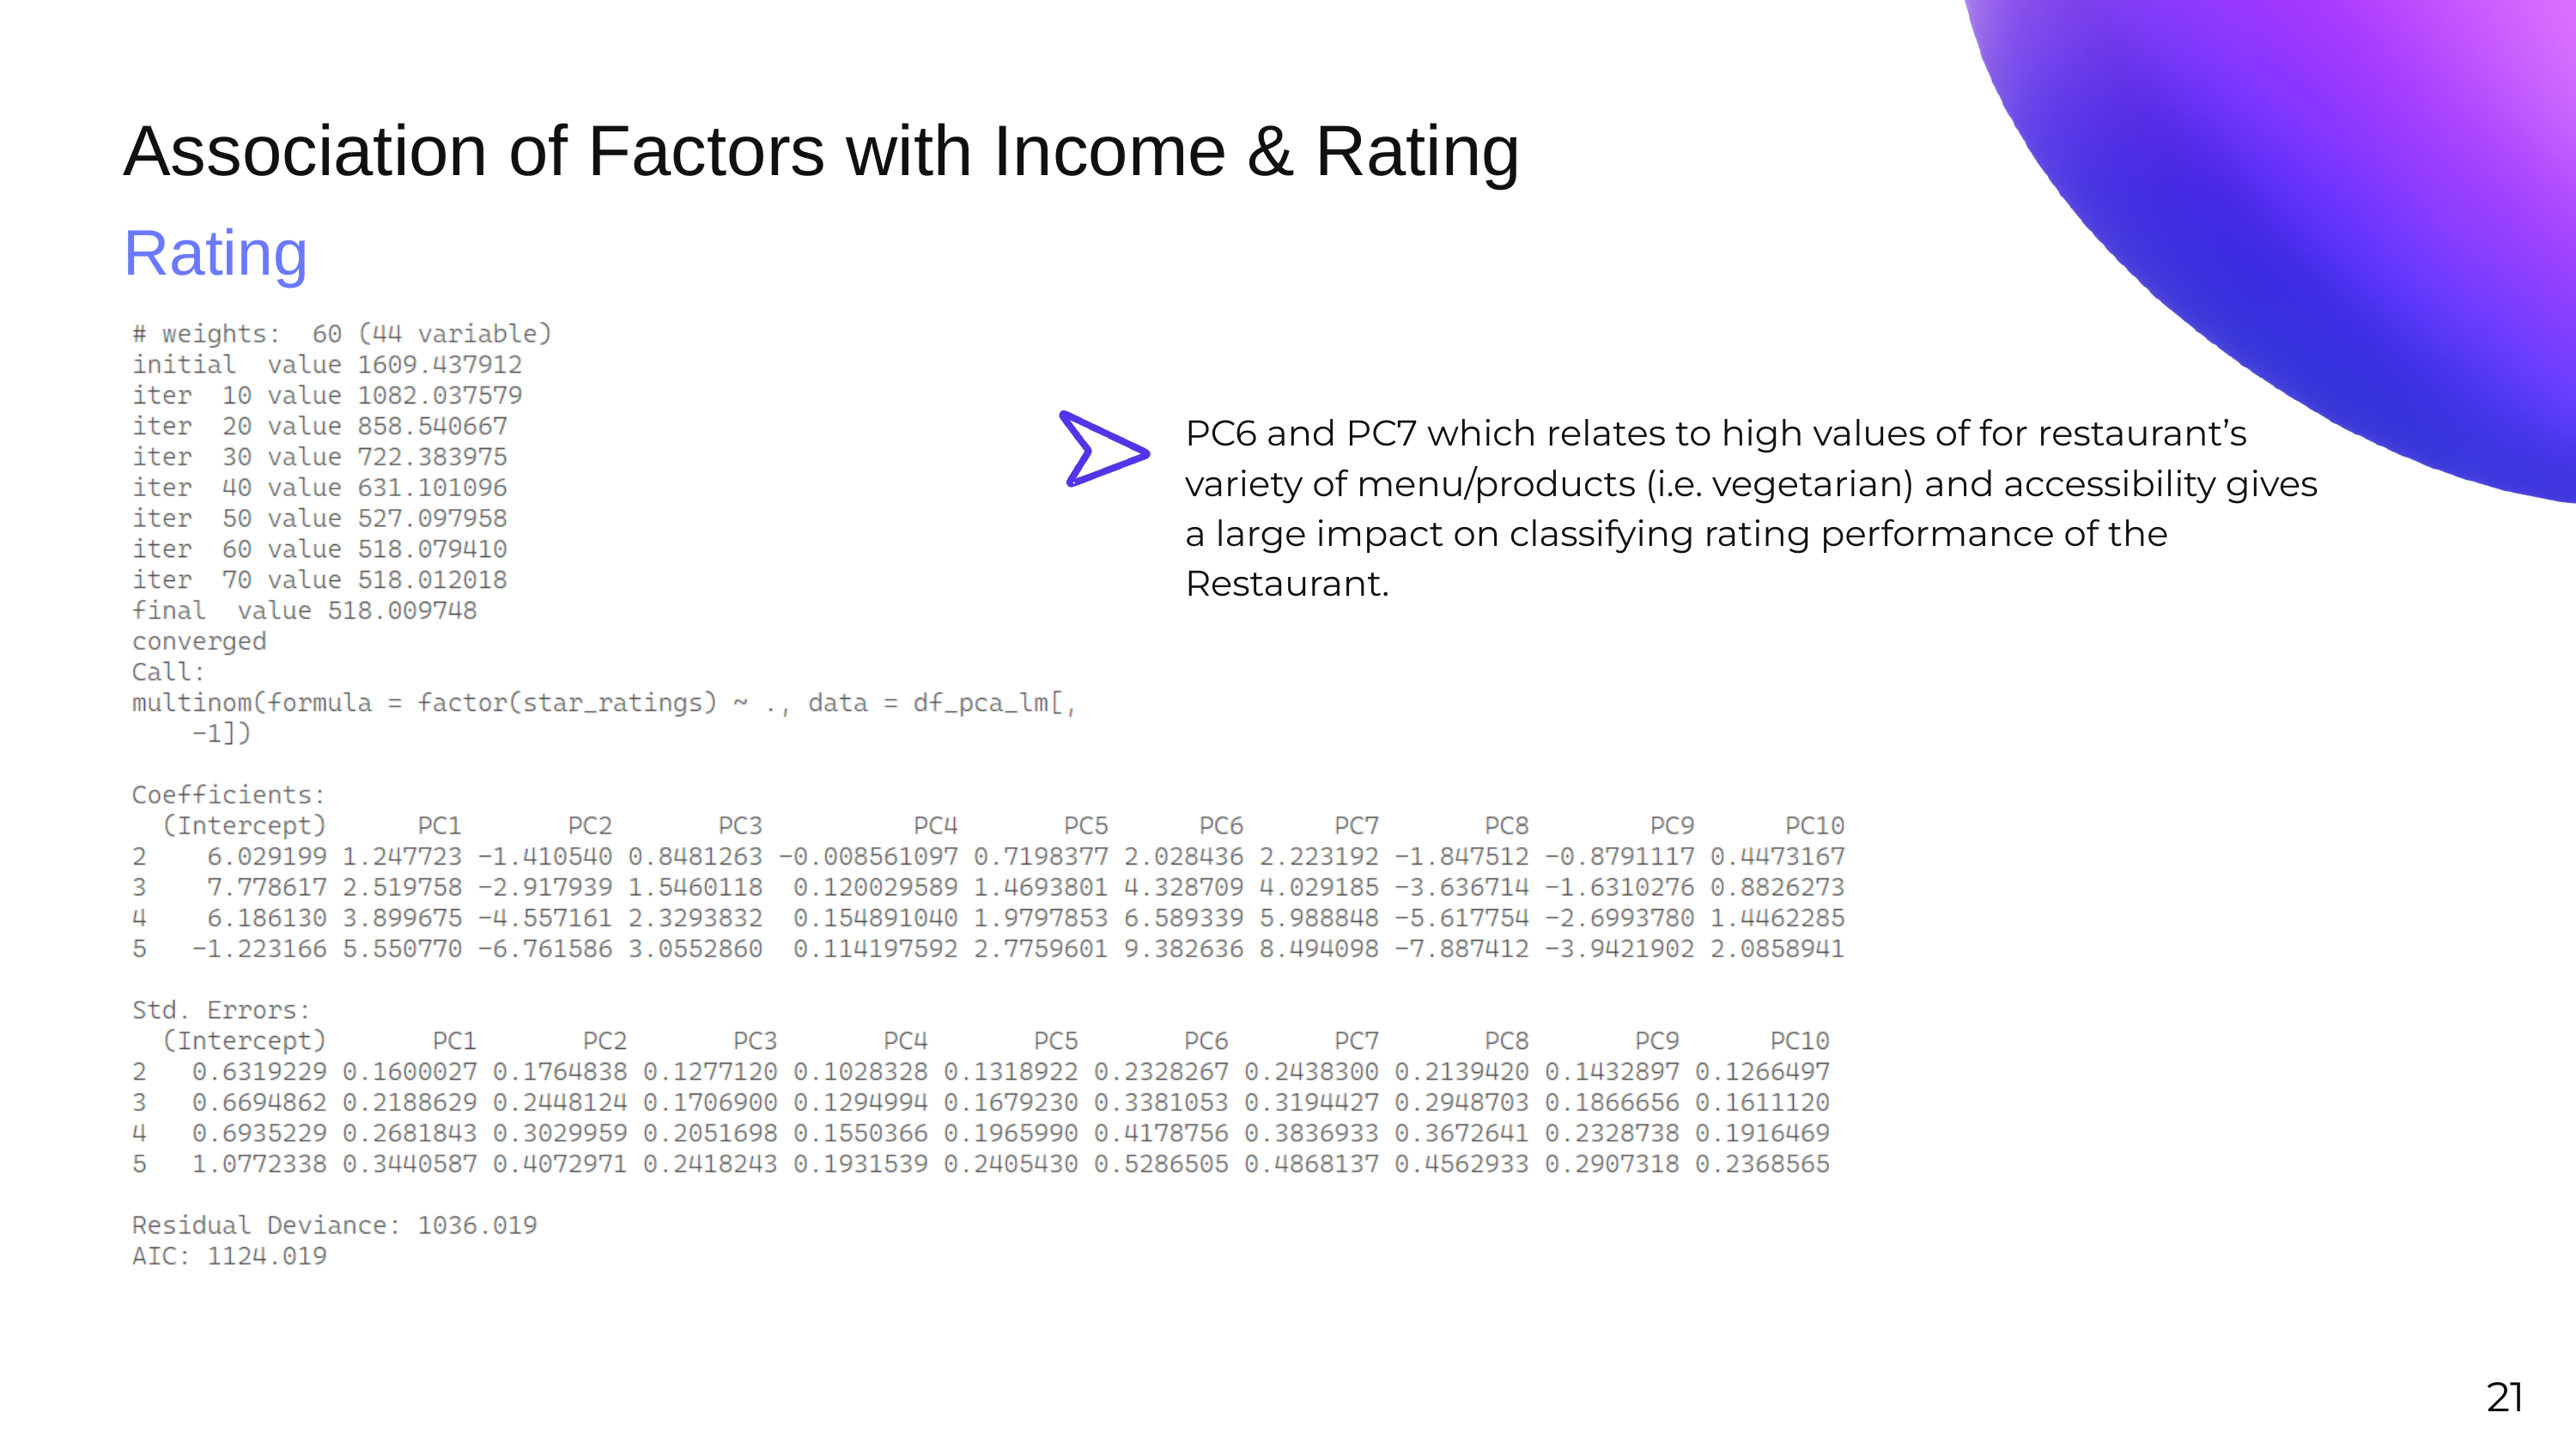

Association of Factors with Income & Rating
Rating

PC6 and PC7 which relates to high values of for restaurant’s
variety of menu/products (i.e. vegetarian) and accessibility gives
a large impact on classifying rating performance of the Restaurant.

21